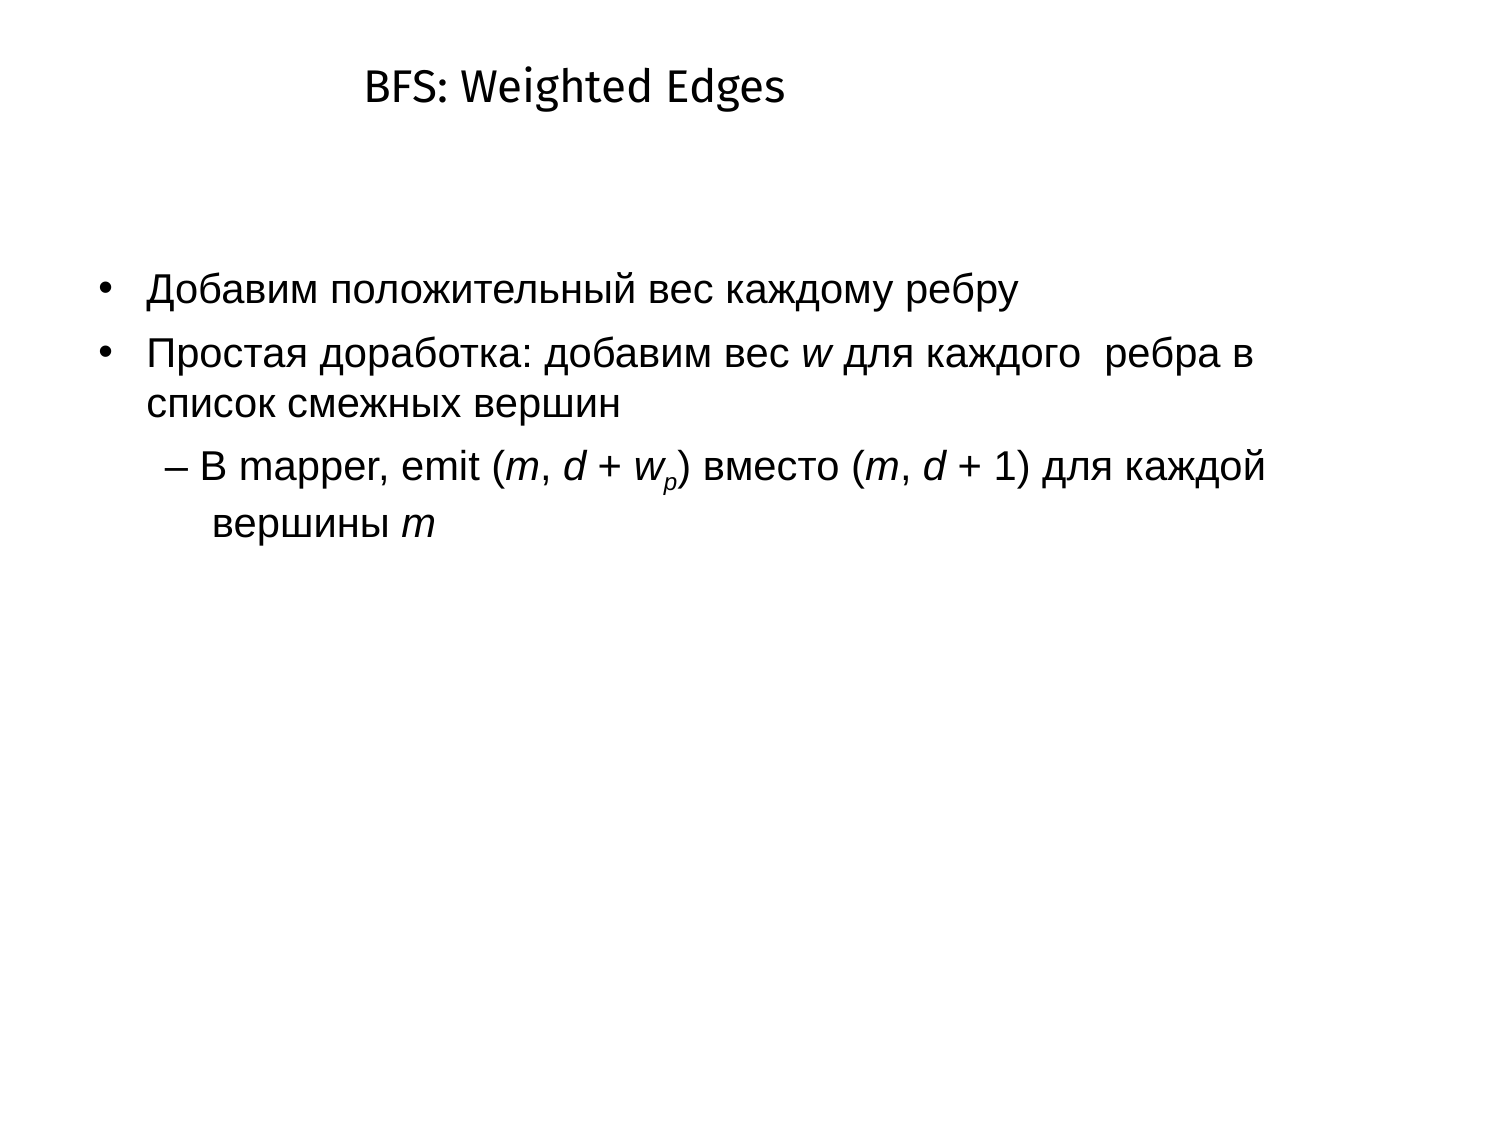

# BFS: Weighted Edges
Добавим положительный вес каждому ребру
Простая доработка: добавим вес w для каждого  ребра в список смежных вершин
– В mapper, emit (m, d + wp) вместо (m, d + 1) для каждой  вершины m